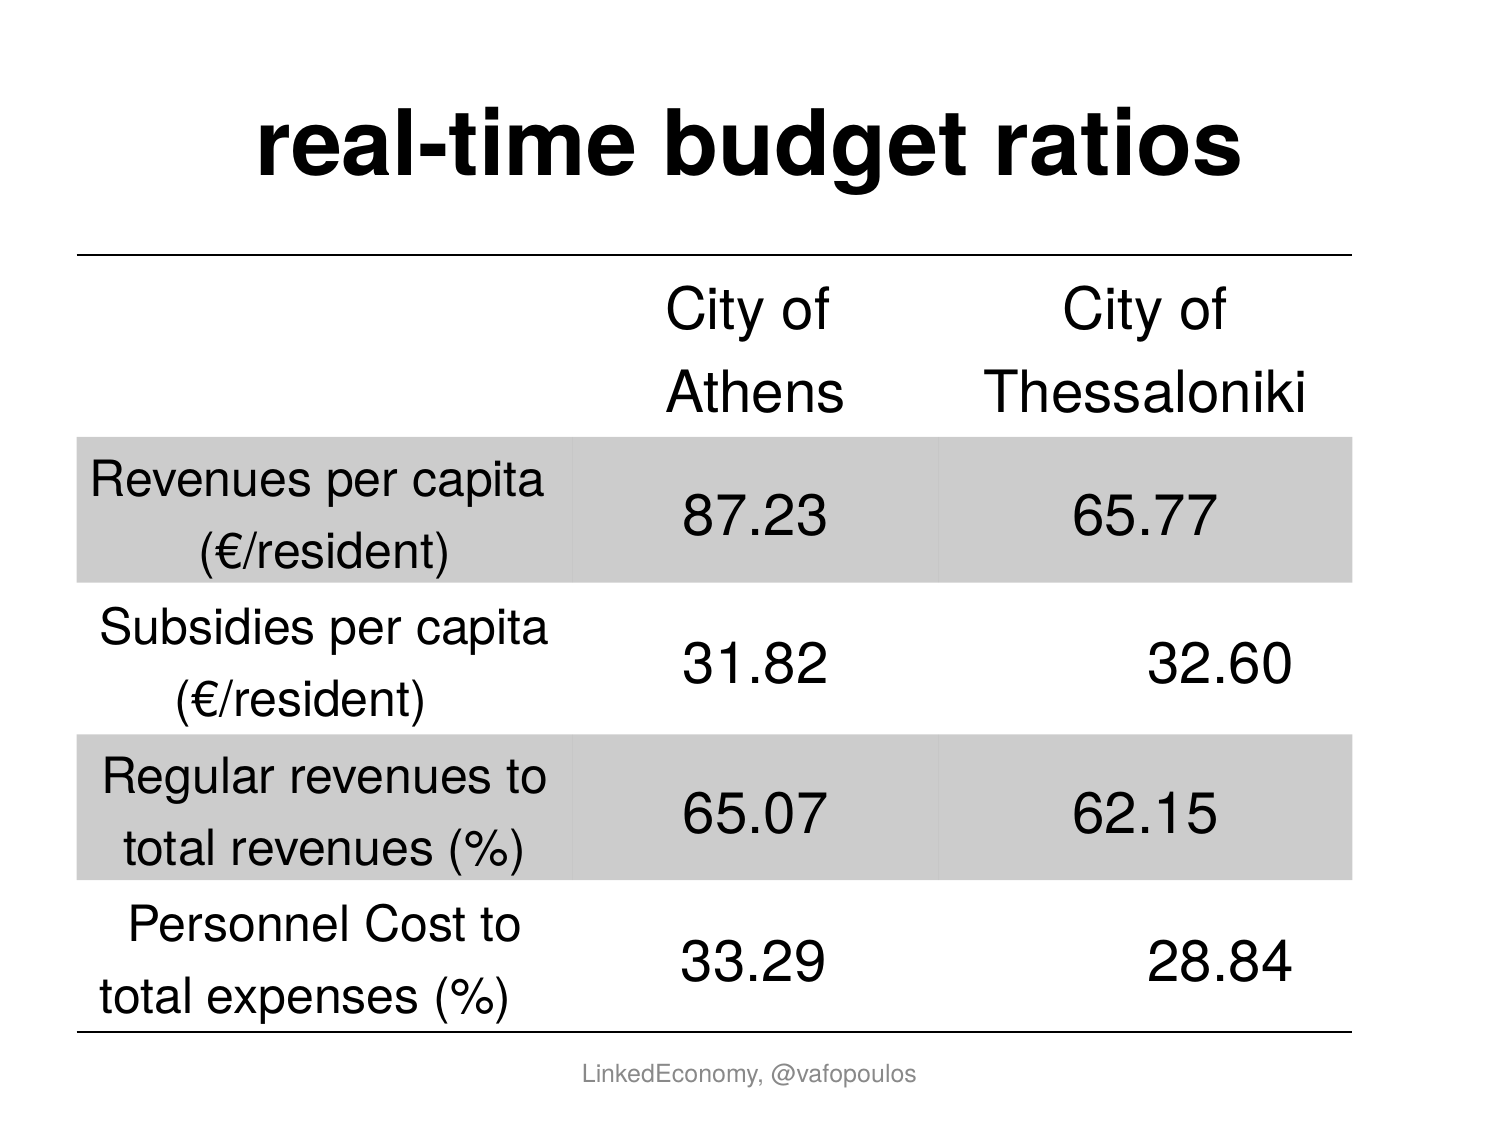

# real-time budget ratios
|  | City of Athens | City of Thessaloniki |
| --- | --- | --- |
| Revenues per capita (€/resident) | 87.23 | 65.77 |
| Subsidies per capita (€/resident) | 31.82 | 32.60 |
| Regular revenues to total revenues (%) | 65.07 | 62.15 |
| Personnel Cost to total expenses (%) | 33.29 | 28.84 |
LinkedEconomy, @vafopoulos